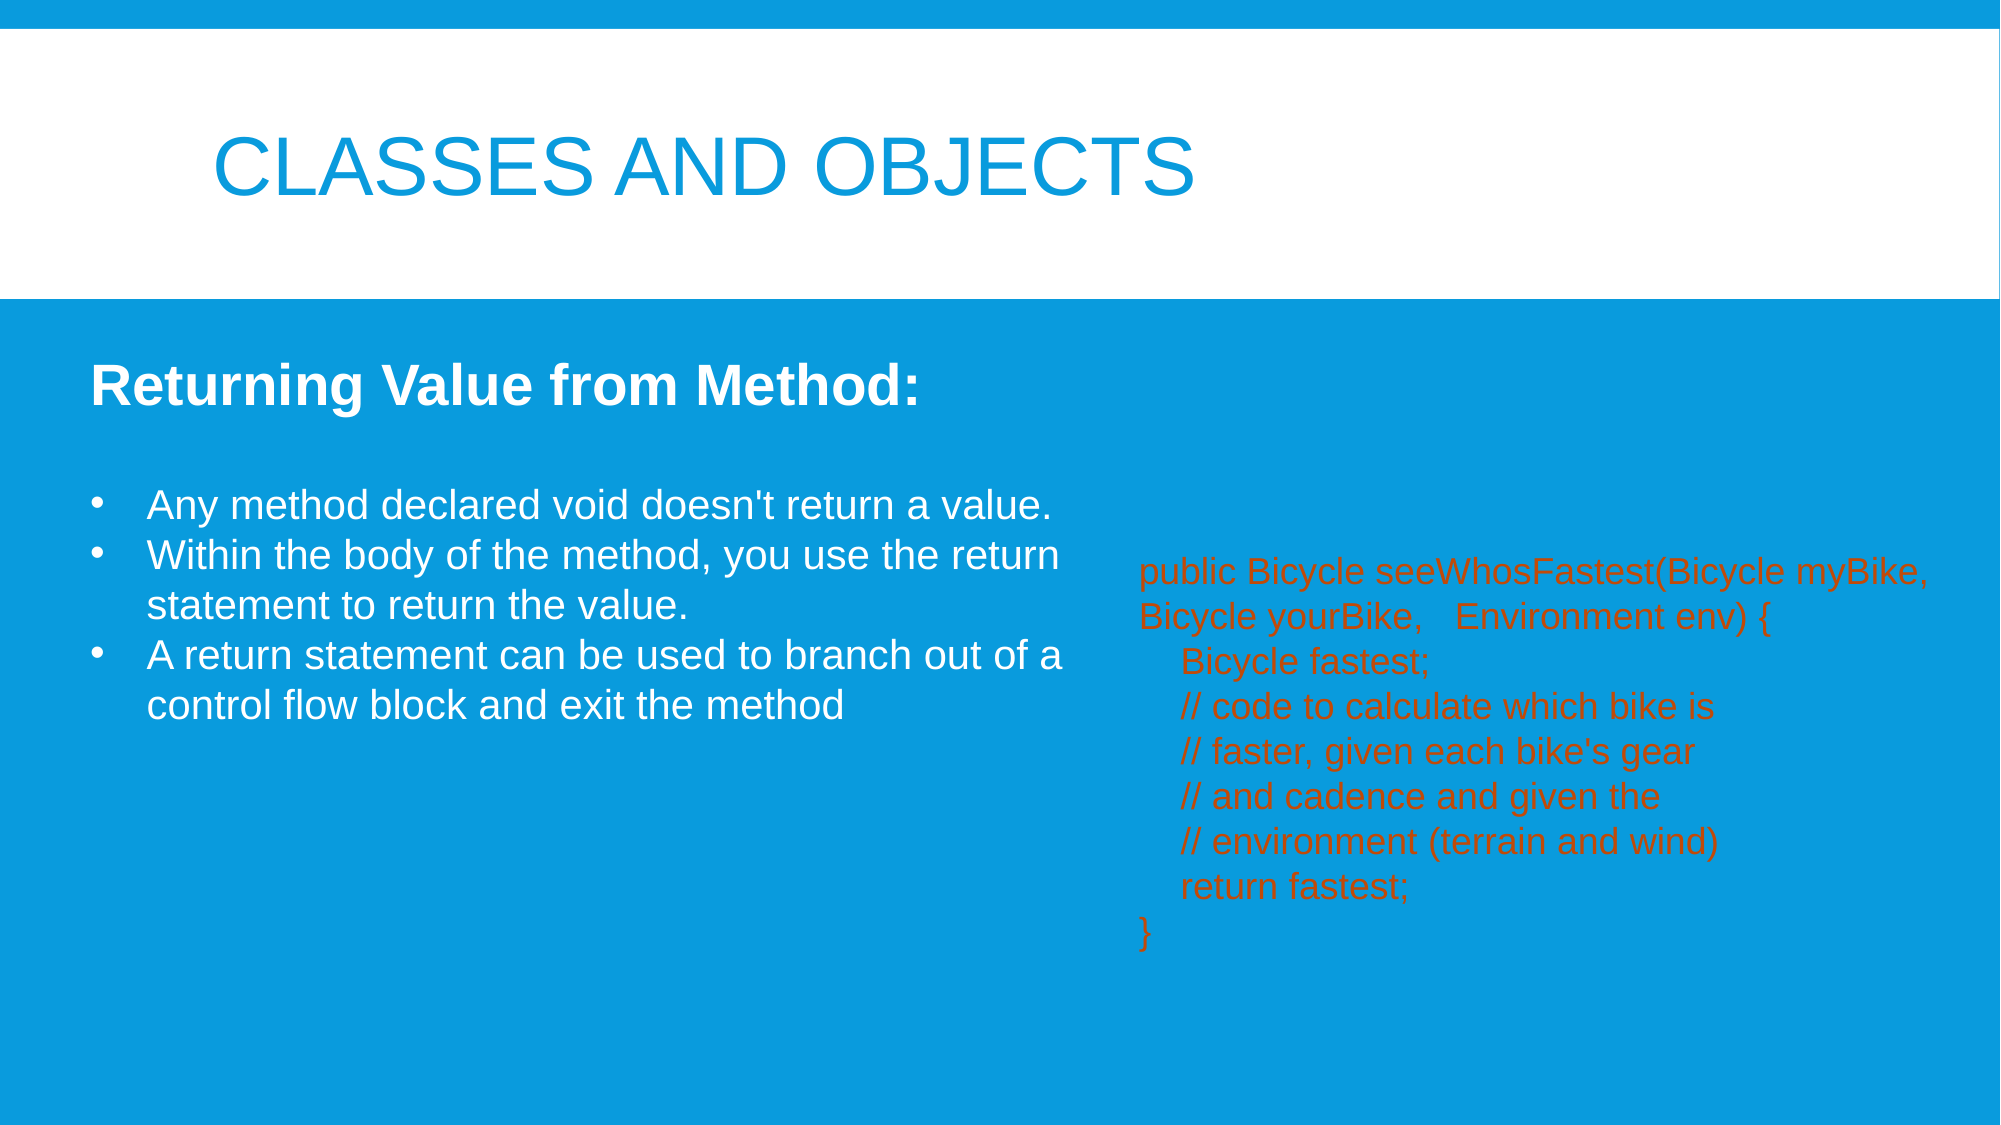

# Classes and objects
Returning Value from Method:

Any method declared void doesn't return a value.
Within the body of the method, you use the return statement to return the value.
A return statement can be used to branch out of a control flow block and exit the method

public Bicycle seeWhosFastest(Bicycle myBike, Bicycle yourBike,   Environment env) {
    Bicycle fastest;
    // code to calculate which bike is
    // faster, given each bike's gear
    // and cadence and given the
    // environment (terrain and wind)
    return fastest;
}